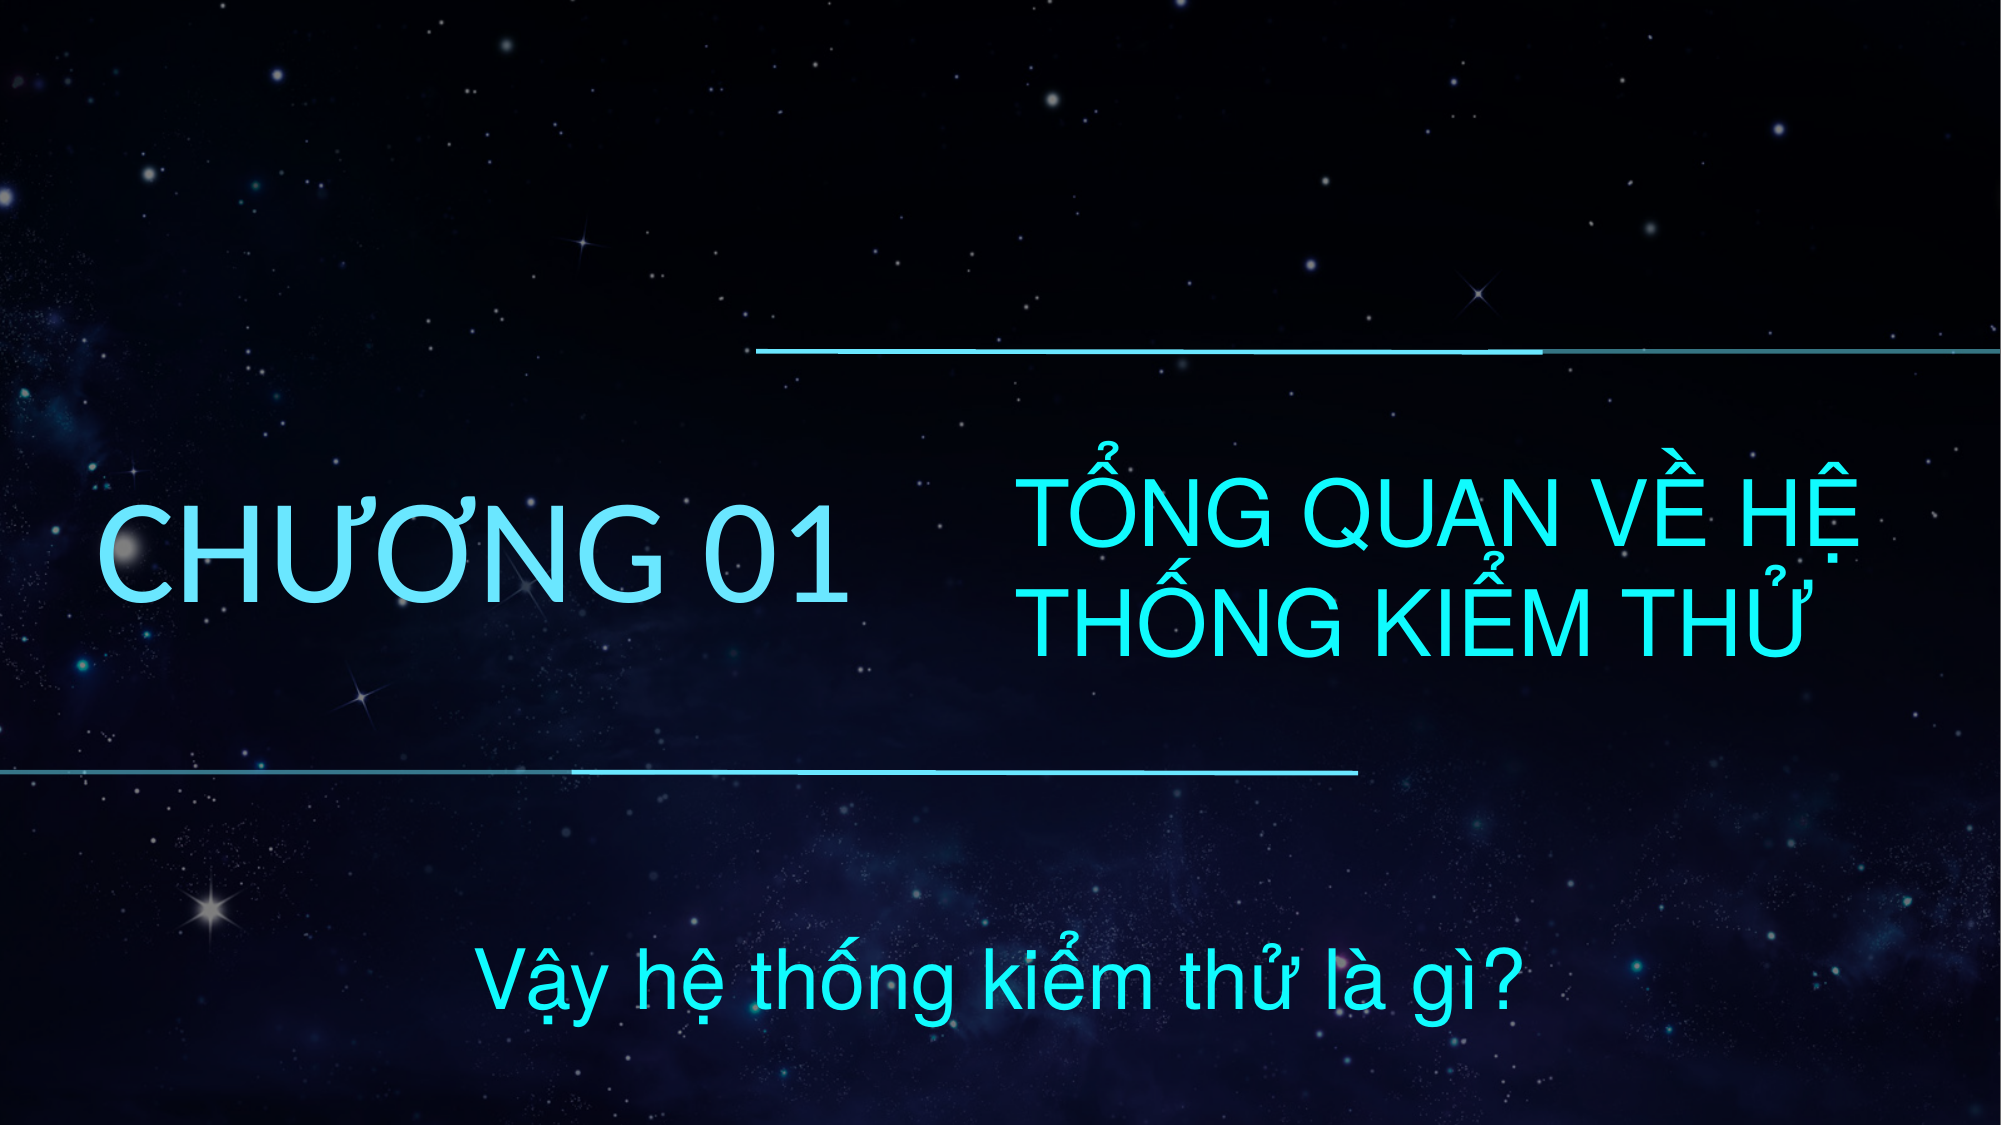

CHƯƠNG 01
TỔNG QUAN VỀ HỆ THỐNG KIỂM THỬ
Vậy hệ thống kiểm thử là gì?